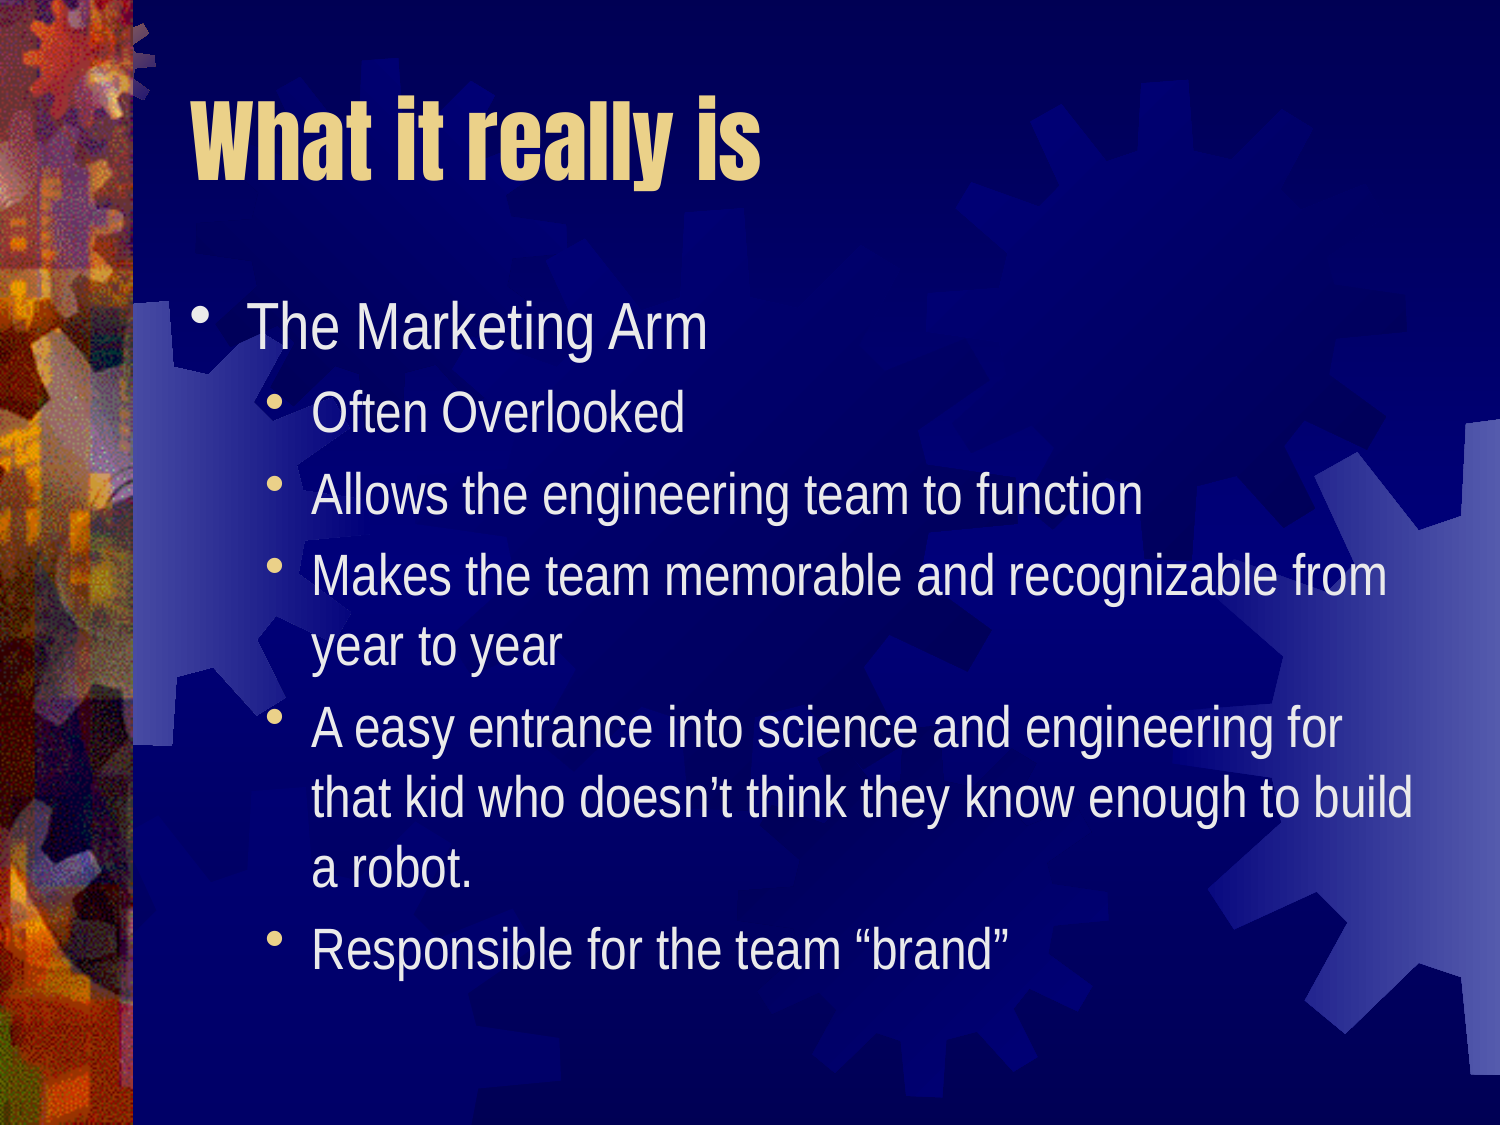

# What it really is
The Marketing Arm
Often Overlooked
Allows the engineering team to function
Makes the team memorable and recognizable from year to year
A easy entrance into science and engineering for that kid who doesn’t think they know enough to build a robot.
Responsible for the team “brand”